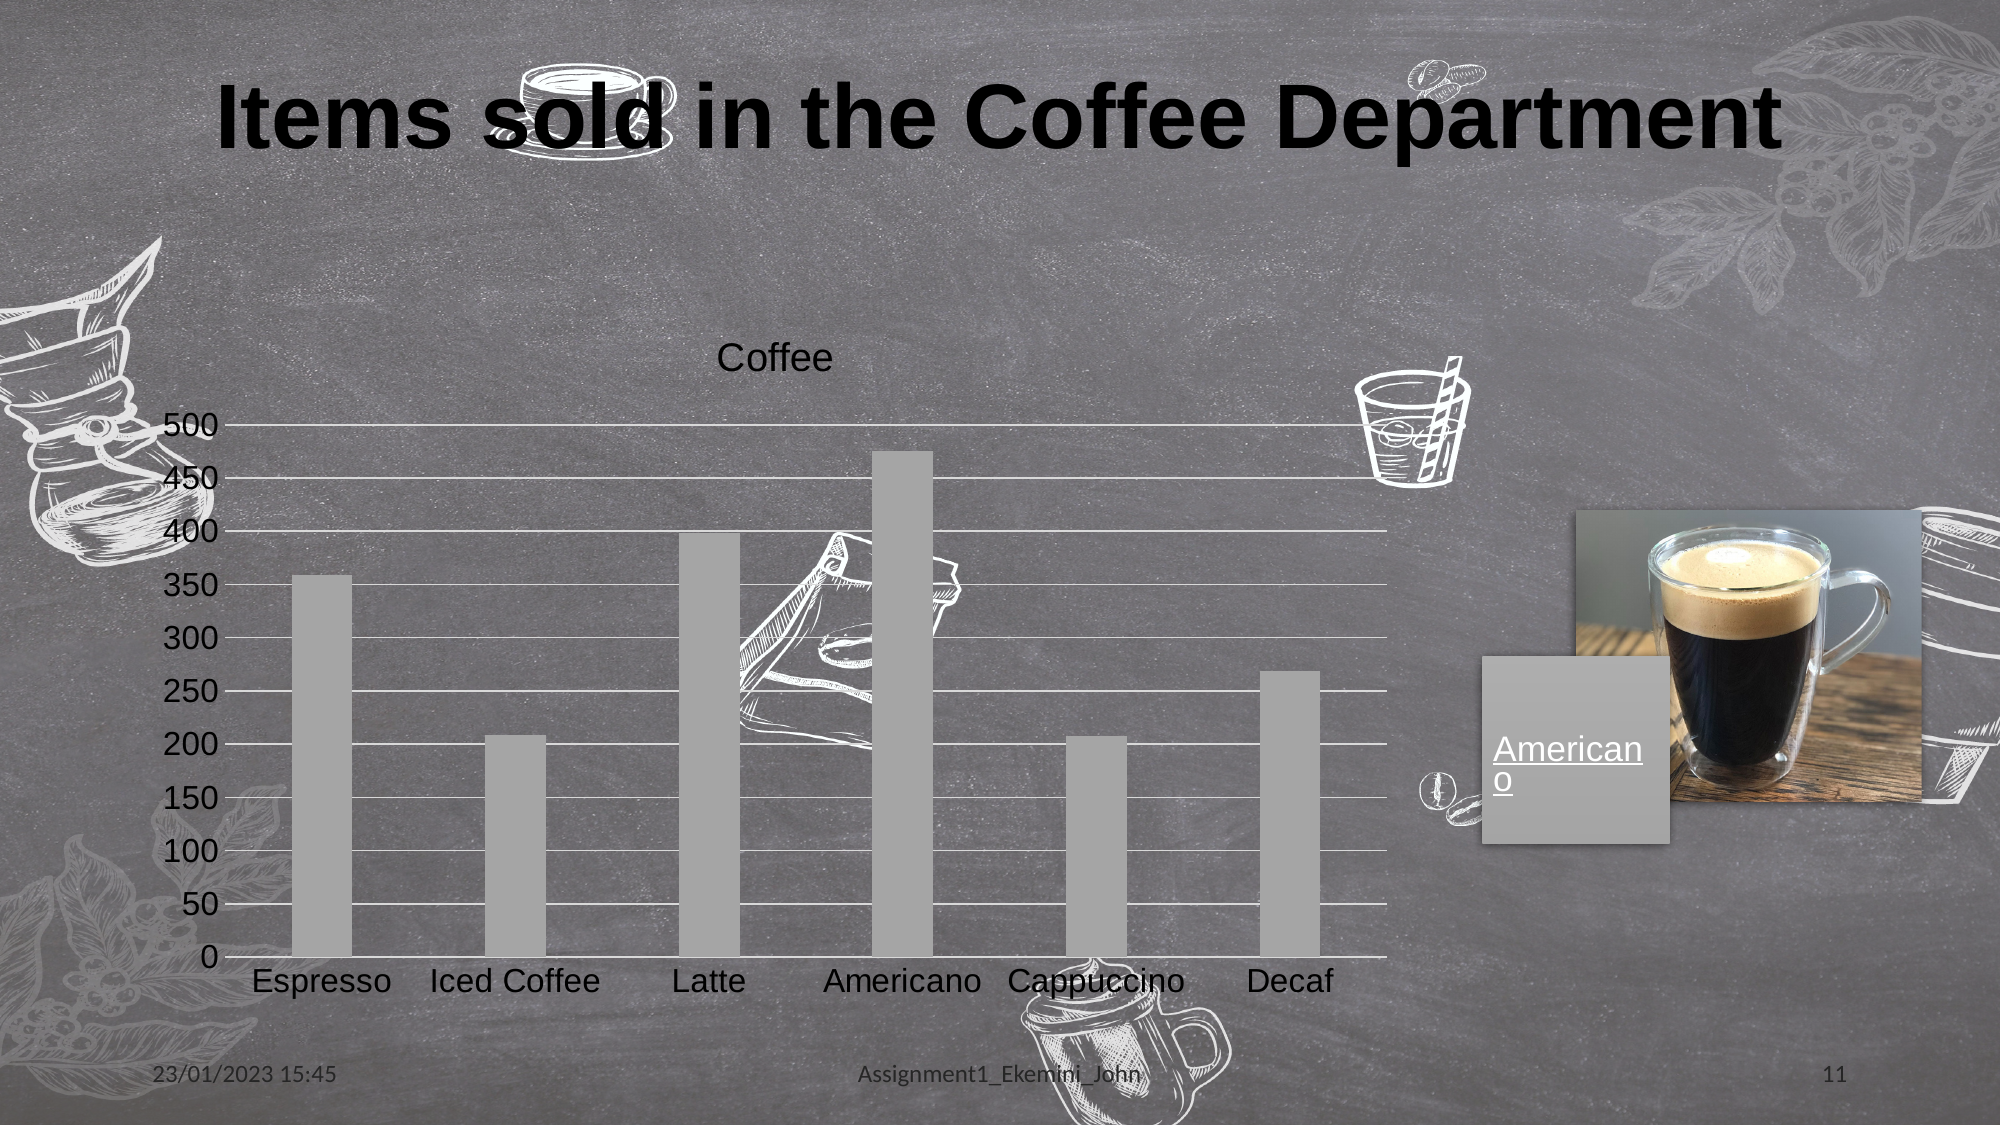

# Items sold in the Coffee Department

### Chart: Coffee

| Category |  |
|---|---|
| Espresso | 358.8 |
| Iced Coffee | 208.8 |
| Latte | 398.4 |
| Americano | 475.2 |
| Cappuccino | 207.6 |
| Decaf | 268.8 |

Americano
23/01/2023 15:45
Assignment1_Ekemini_John
11